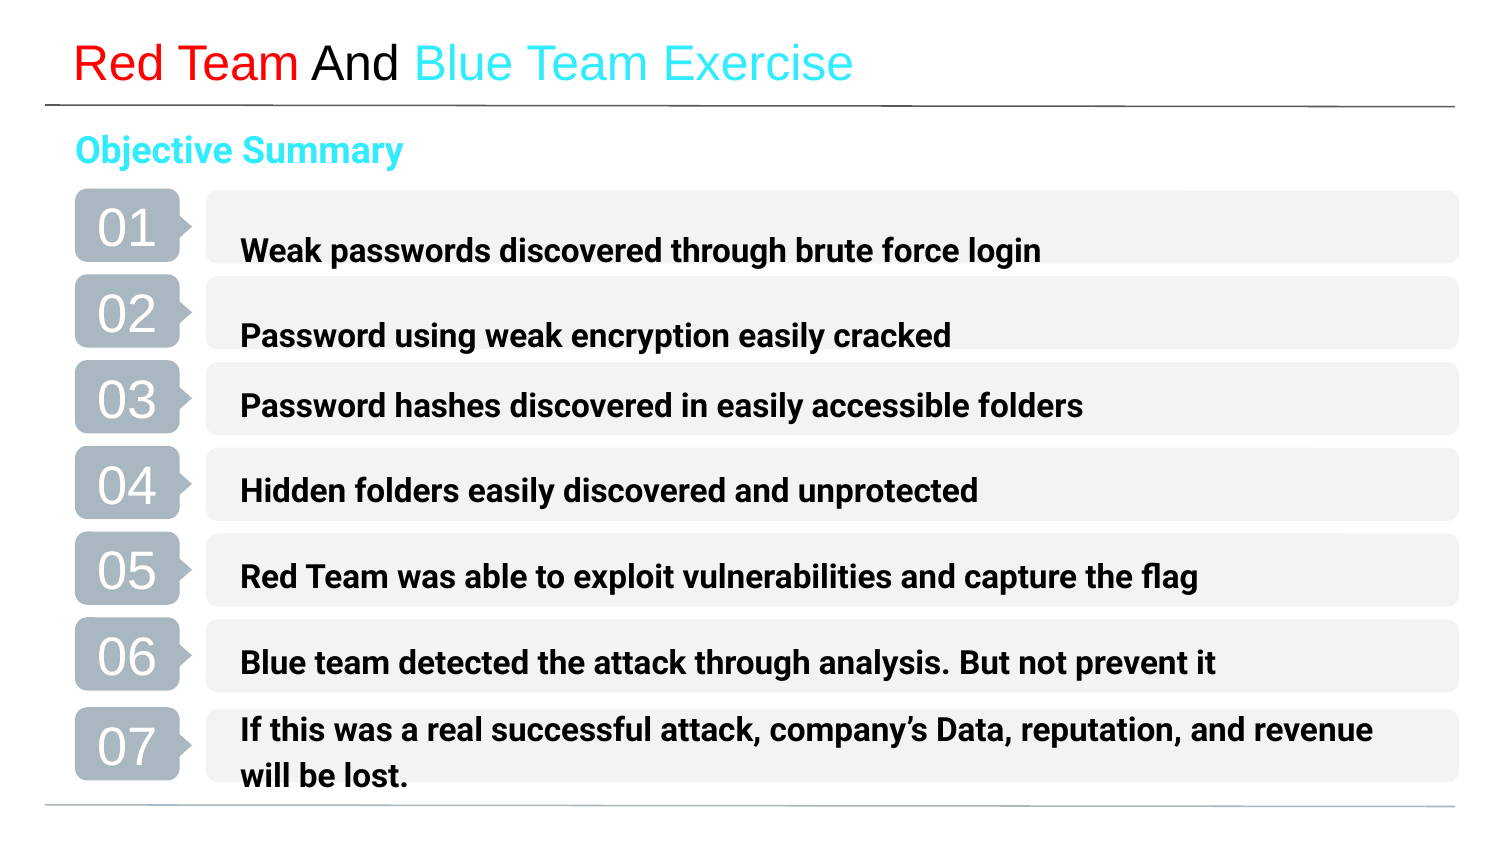

# Red Team And Blue Team Exercise
Objective Summary
Weak passwords discovered through brute force login
Password using weak encryption easily cracked
Password hashes discovered in easily accessible folders
Hidden folders easily discovered and unprotected
Red Team was able to exploit vulnerabilities and capture the flag
Blue team detected the attack through analysis. But not prevent it
If this was a real successful attack, company’s Data, reputation, and revenue will be lost.